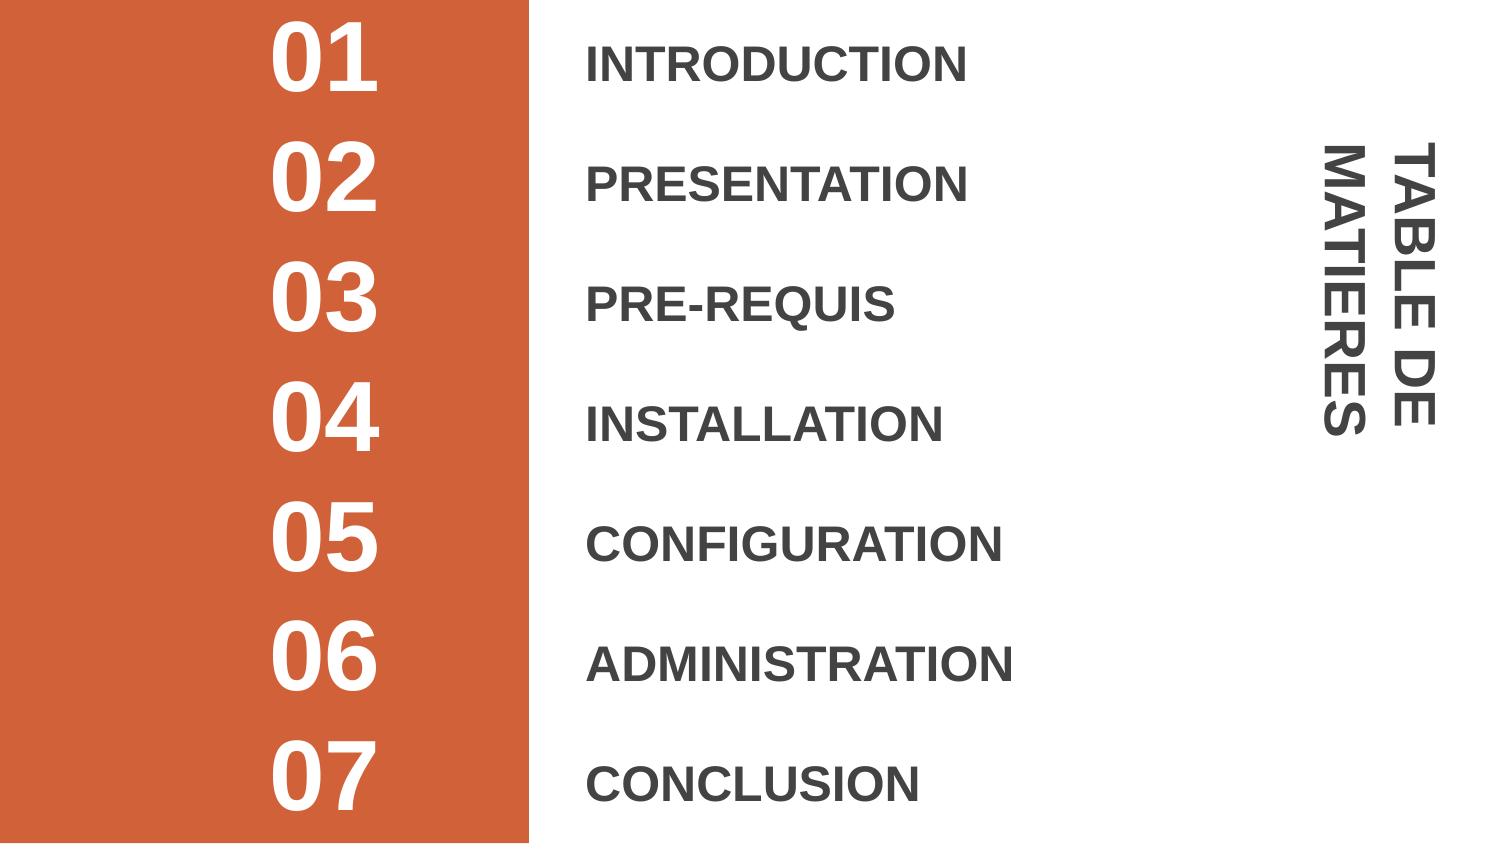

# INTRODUCTION PRESENTATION PRE-REQUIS INSTALLATION CONFIGURATION ADMINISTRATION CONCLUSION

01
02
03
04
05
06
07
TABLE DE MATIERES